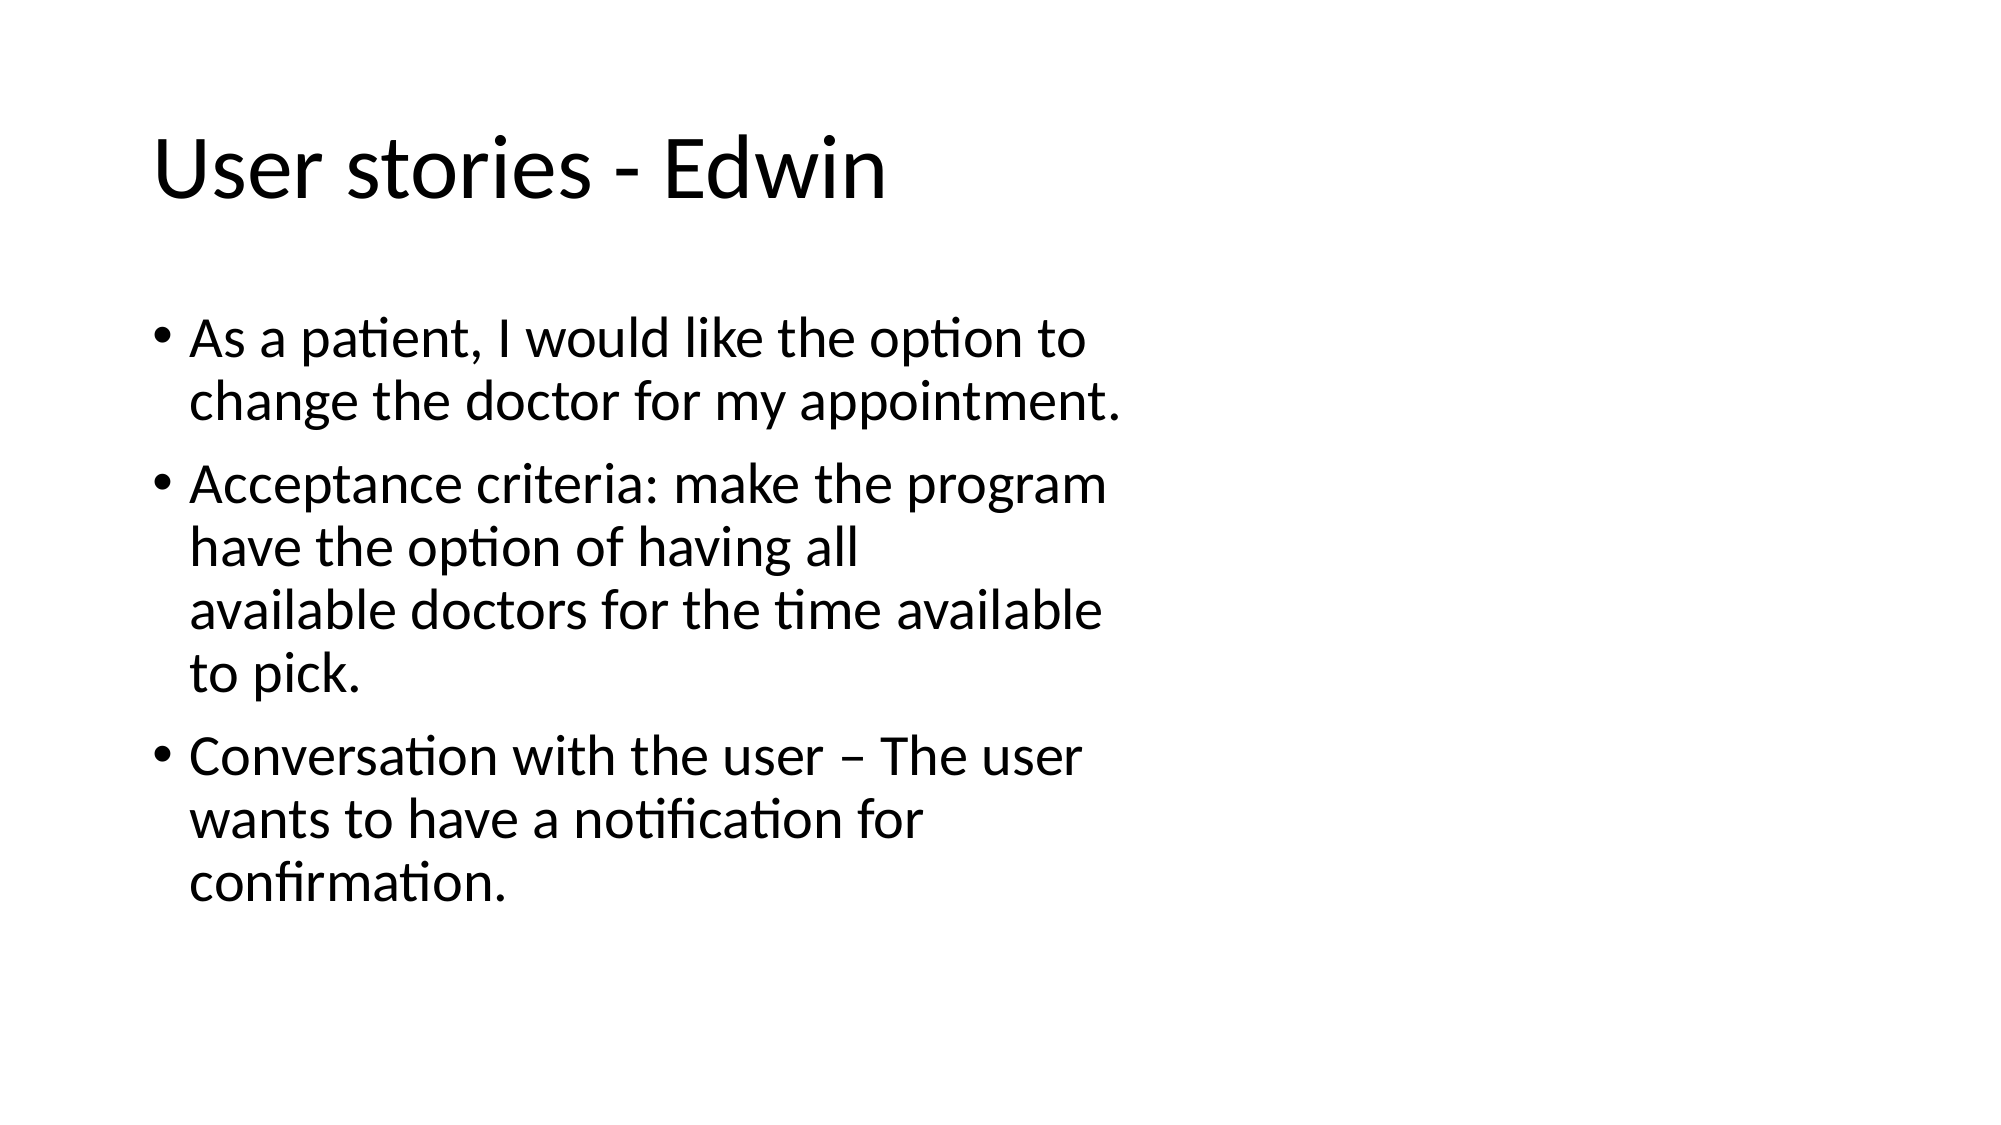

# User stories - Edwin
As a patient, I would like the option to change the doctor for my appointment.
Acceptance criteria: make the program have the option of having all available doctors for the time available to pick.
Conversation with the user – The user wants to have a notification for confirmation.